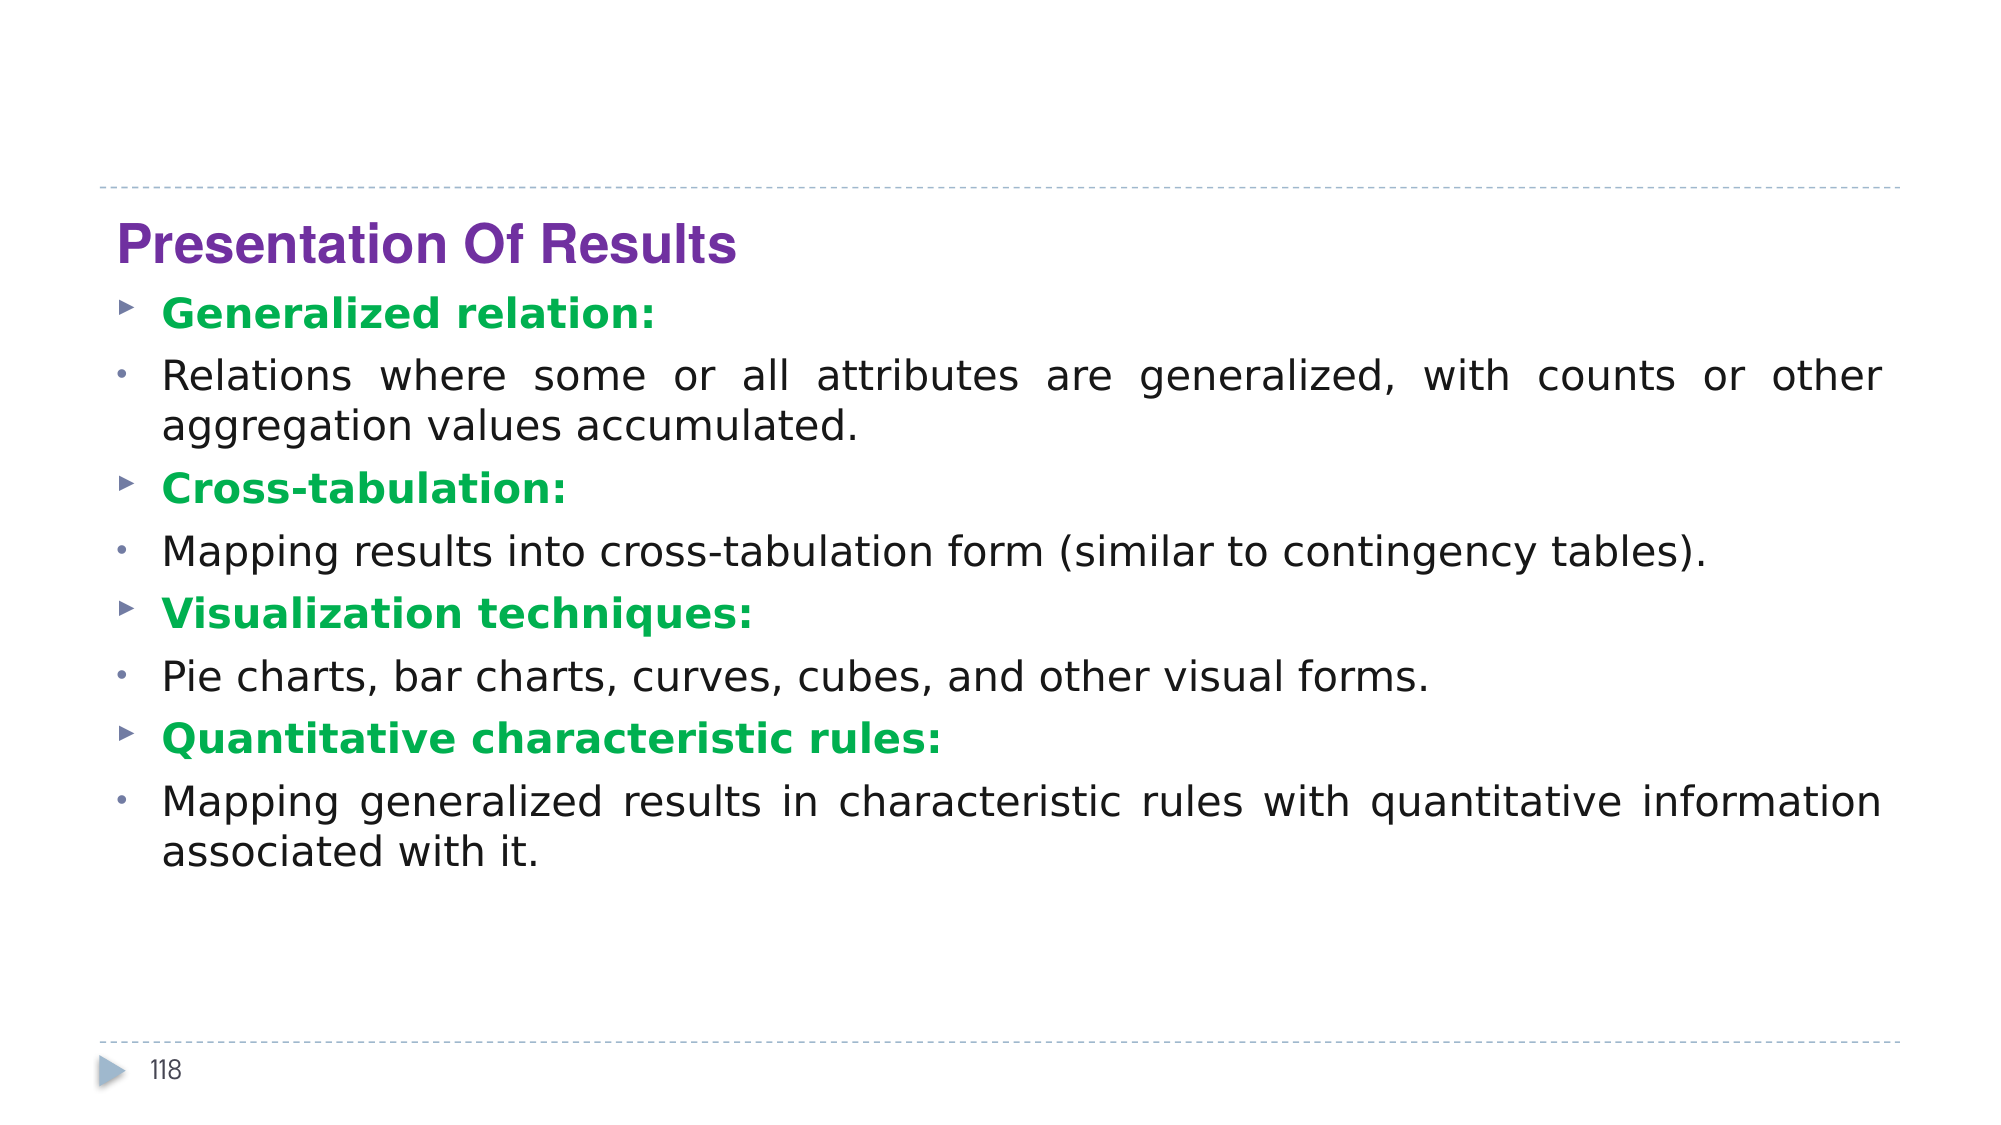

#
Presentation Of Results
Generalized relation:
Relations where some or all attributes are generalized, with counts or other aggregation values accumulated.
Cross-tabulation:
Mapping results into cross-tabulation form (similar to contingency tables).
Visualization techniques:
Pie charts, bar charts, curves, cubes, and other visual forms.
Quantitative characteristic rules:
Mapping generalized results in characteristic rules with quantitative information associated with it.

118